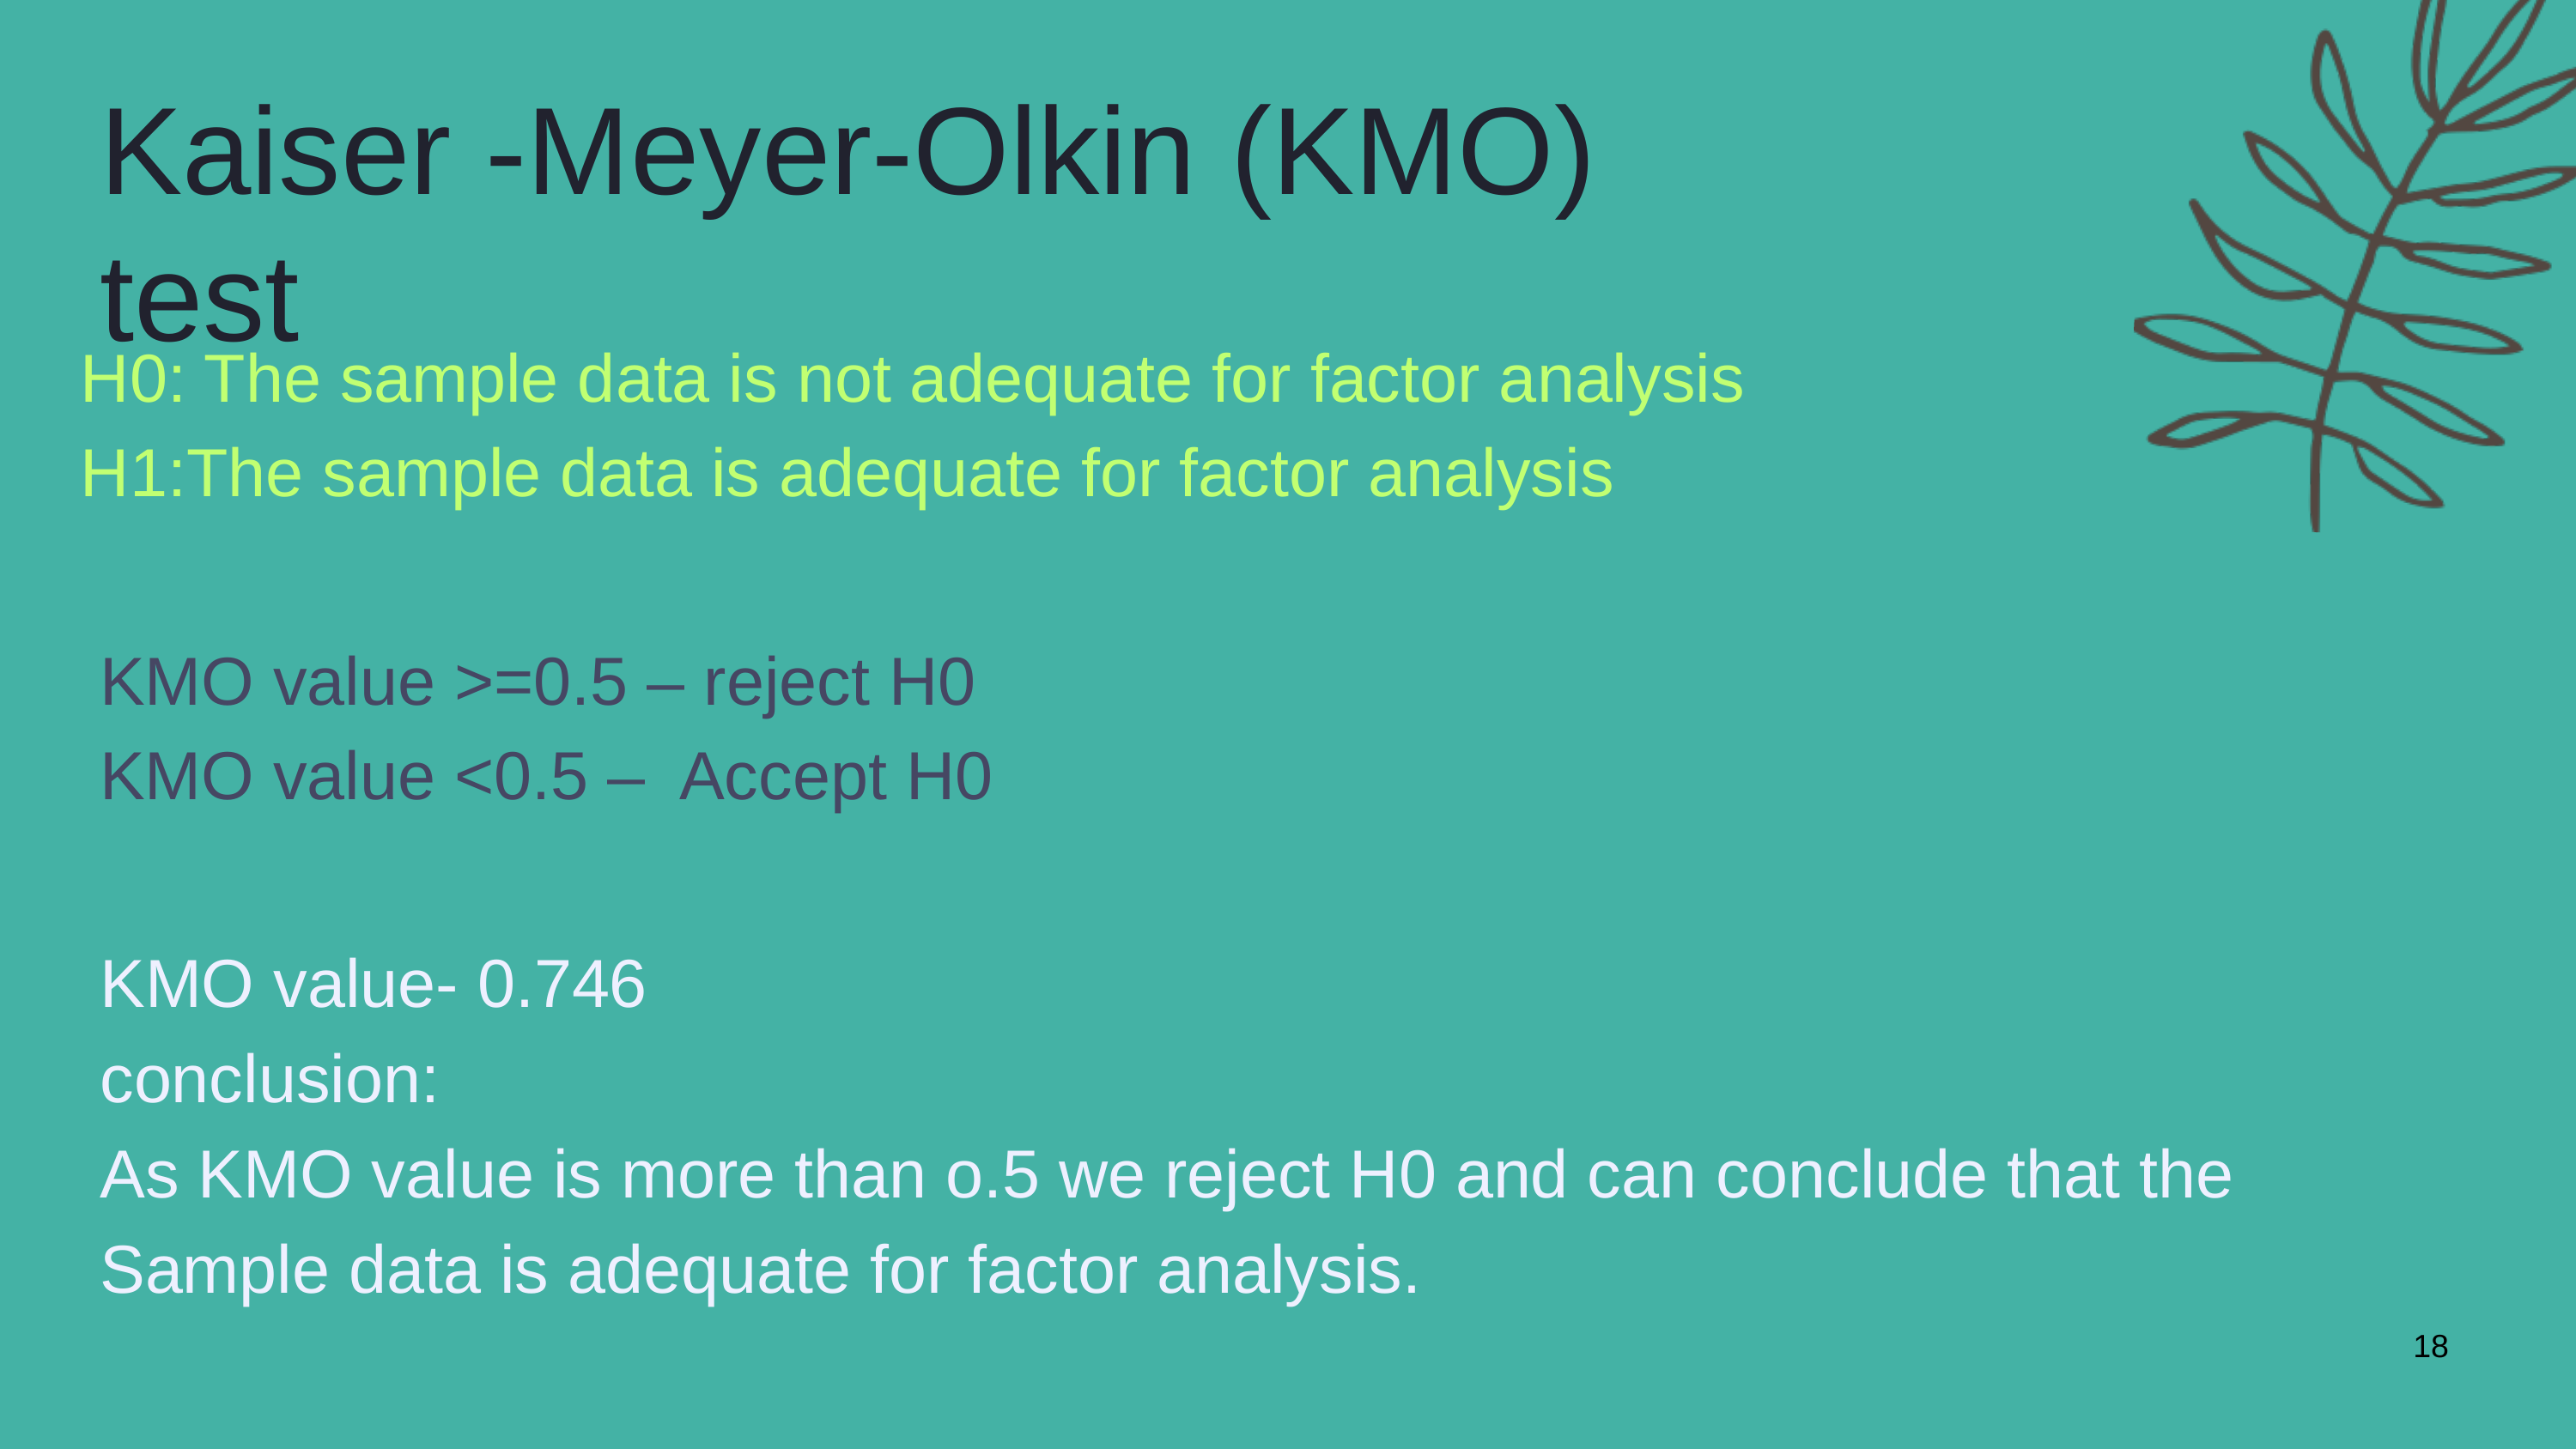

Kaiser -Meyer-Olkin (KMO) test
H0: The sample data is not adequate for factor analysis
H1:The sample data is adequate for factor analysis
KMO value >=0.5 – reject H0
KMO value <0.5 –  Accept H0
KMO value- 0.746
conclusion:
As KMO value is more than o.5 we reject H0 and can conclude that the Sample data is adequate for factor analysis.
18